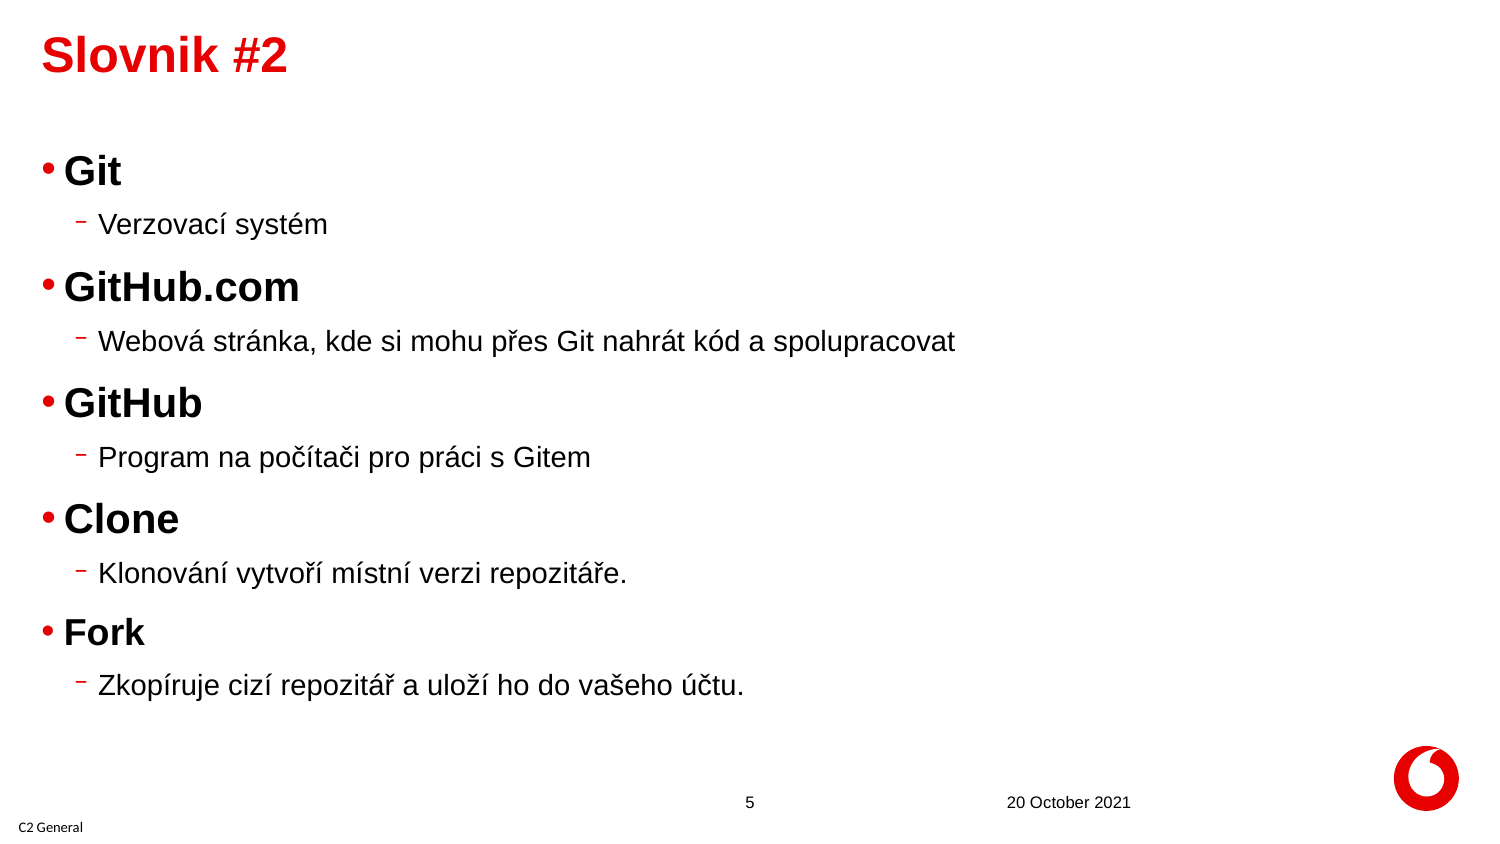

# Slovnik #2
Git
Verzovací systém
GitHub.com
Webová stránka, kde si mohu přes Git nahrát kód a spolupracovat
GitHub
Program na počítači pro práci s Gitem
Clone
Klonování vytvoří místní verzi repozitáře.
Fork
Zkopíruje cizí repozitář a uloží ho do vašeho účtu.

20 October 2021
5